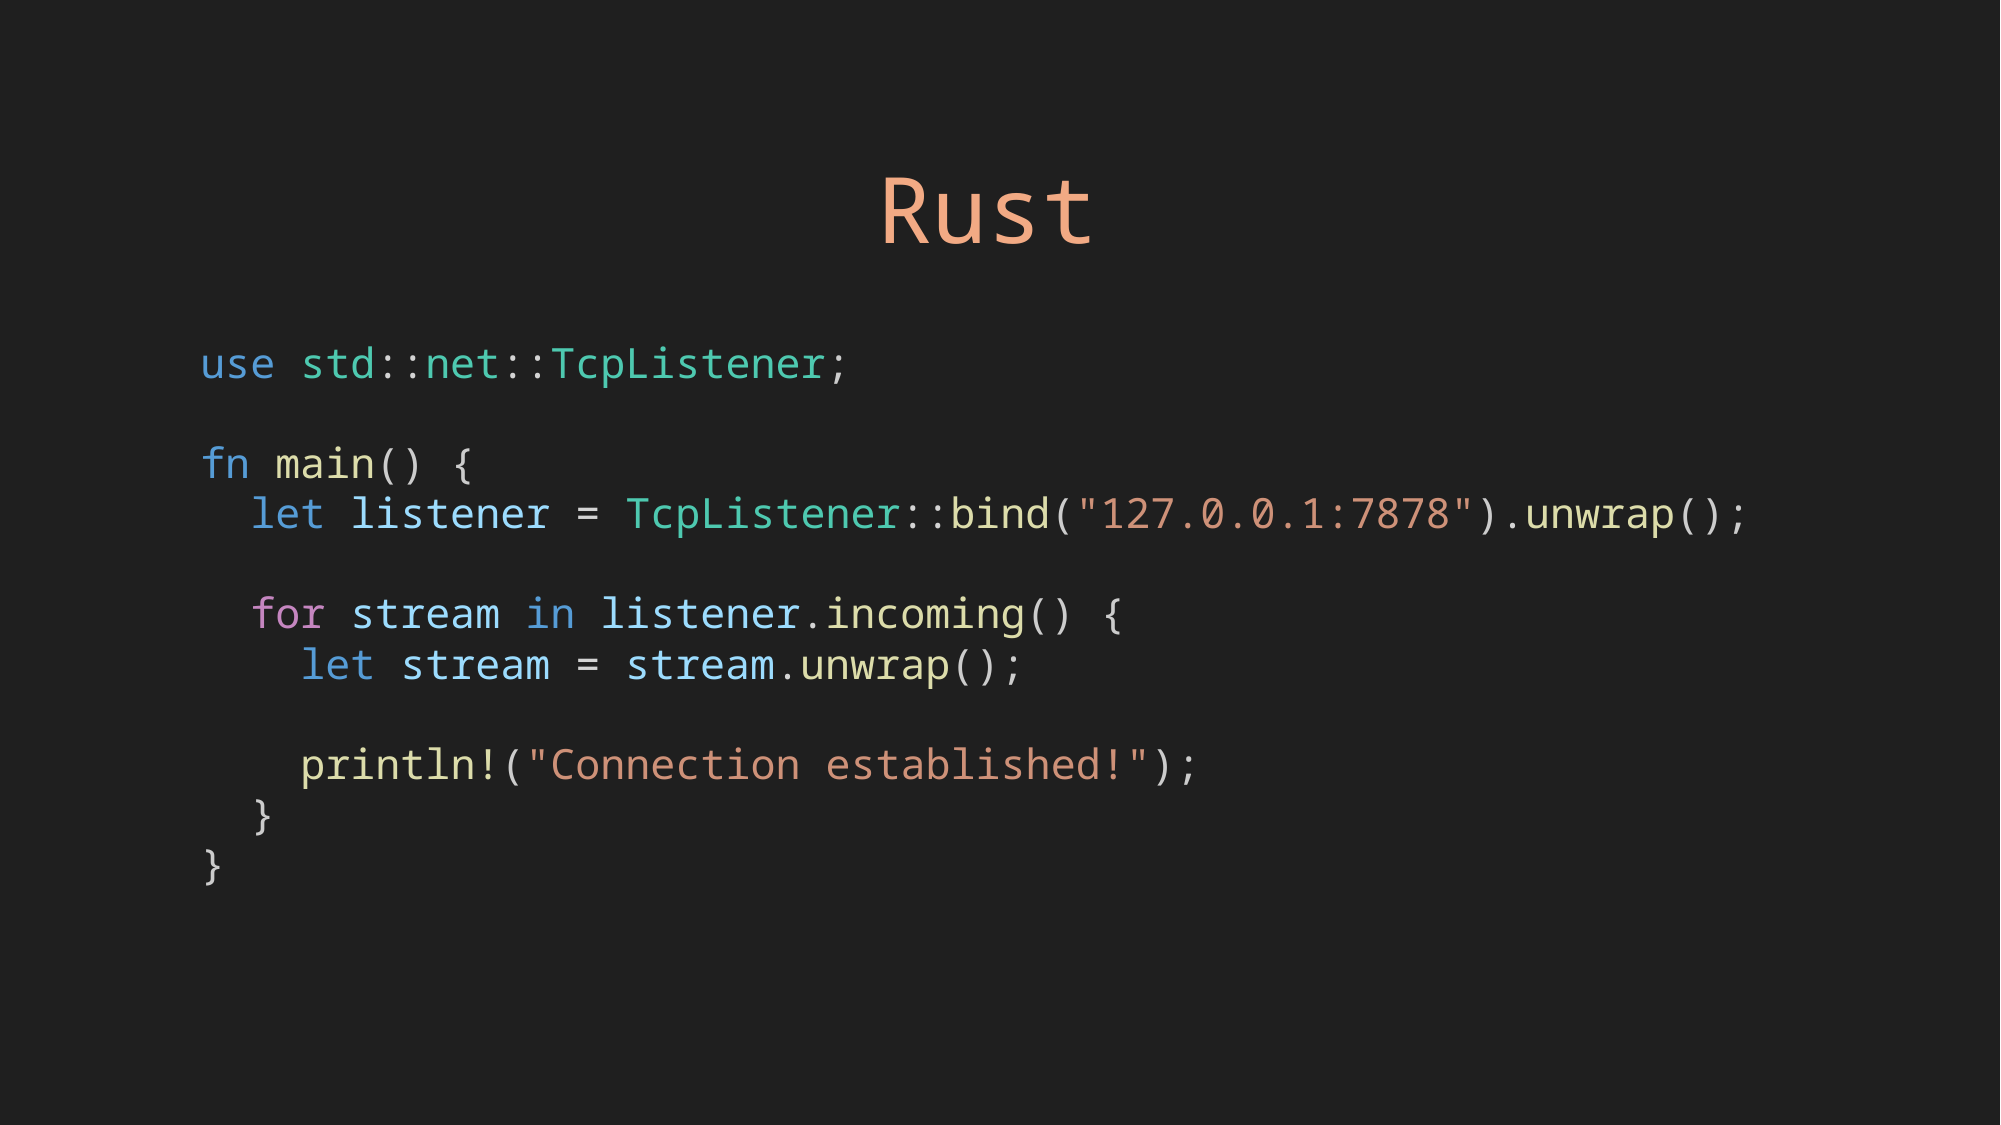

Rust
use std::net::TcpListener;
fn main() {
  let listener = TcpListener::bind("127.0.0.1:7878").unwrap();
  for stream in listener.incoming() {
    let stream = stream.unwrap();
    println!("Connection established!");
  }
}